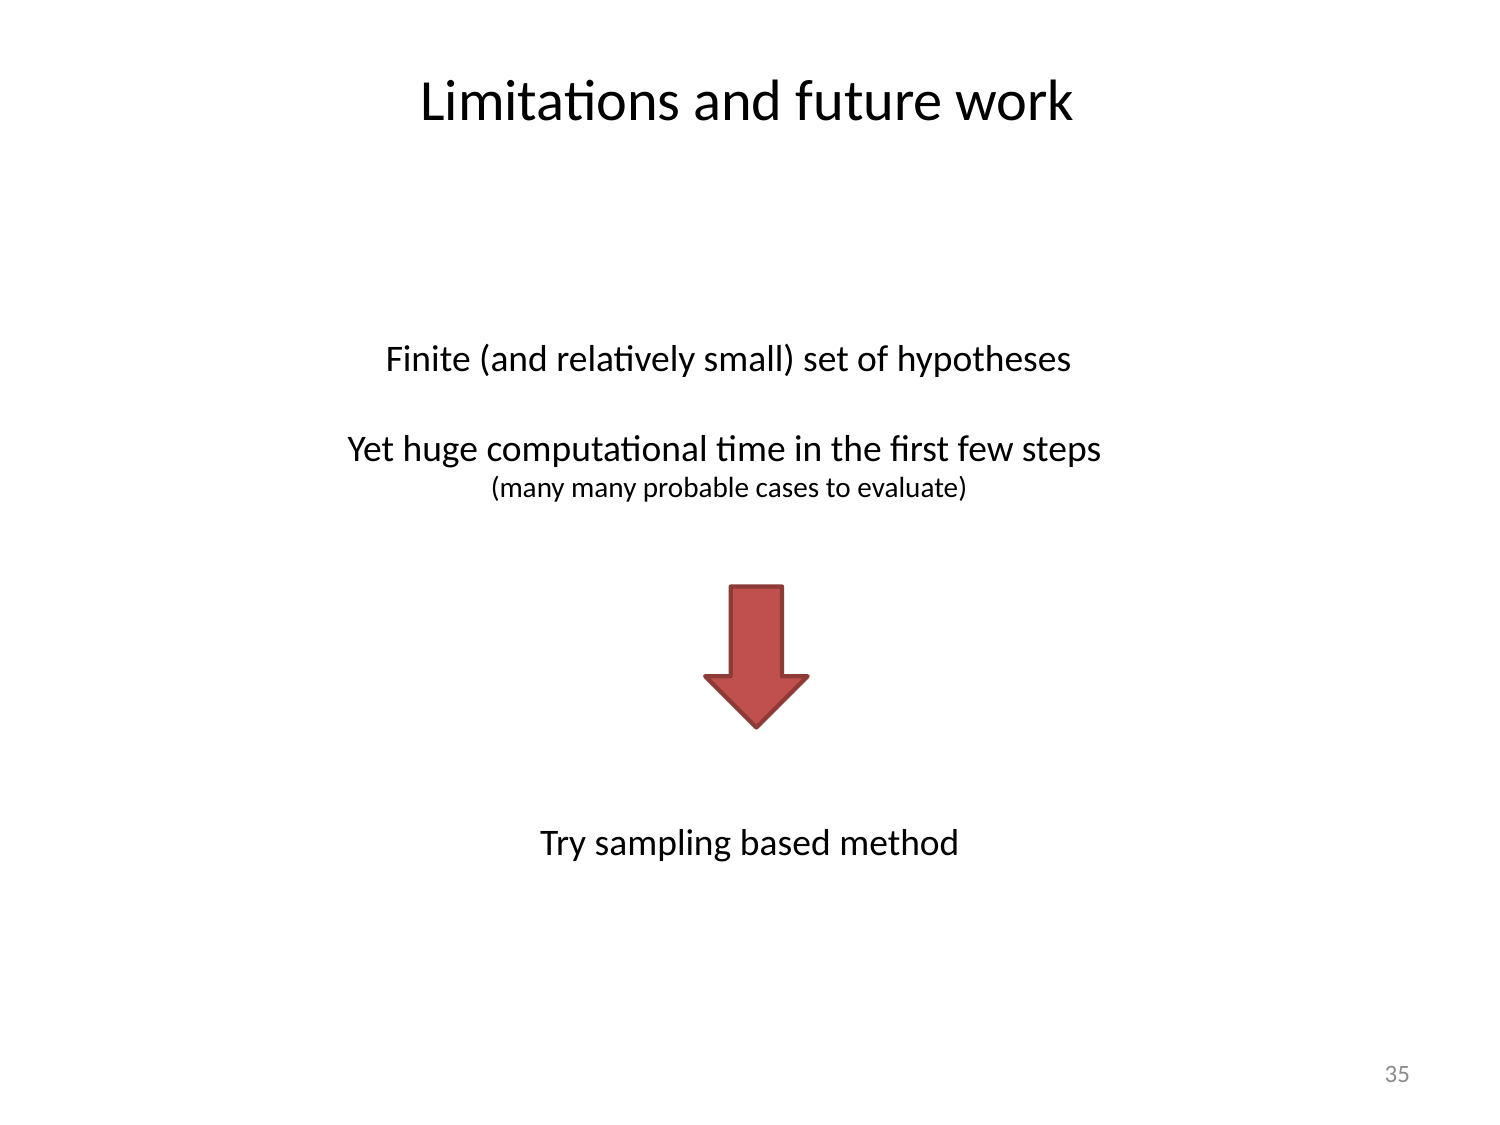

Limitations and future work
Finite (and relatively small) set of hypotheses

Yet huge computational time in the first few steps
(many many probable cases to evaluate)

Try sampling based method
35